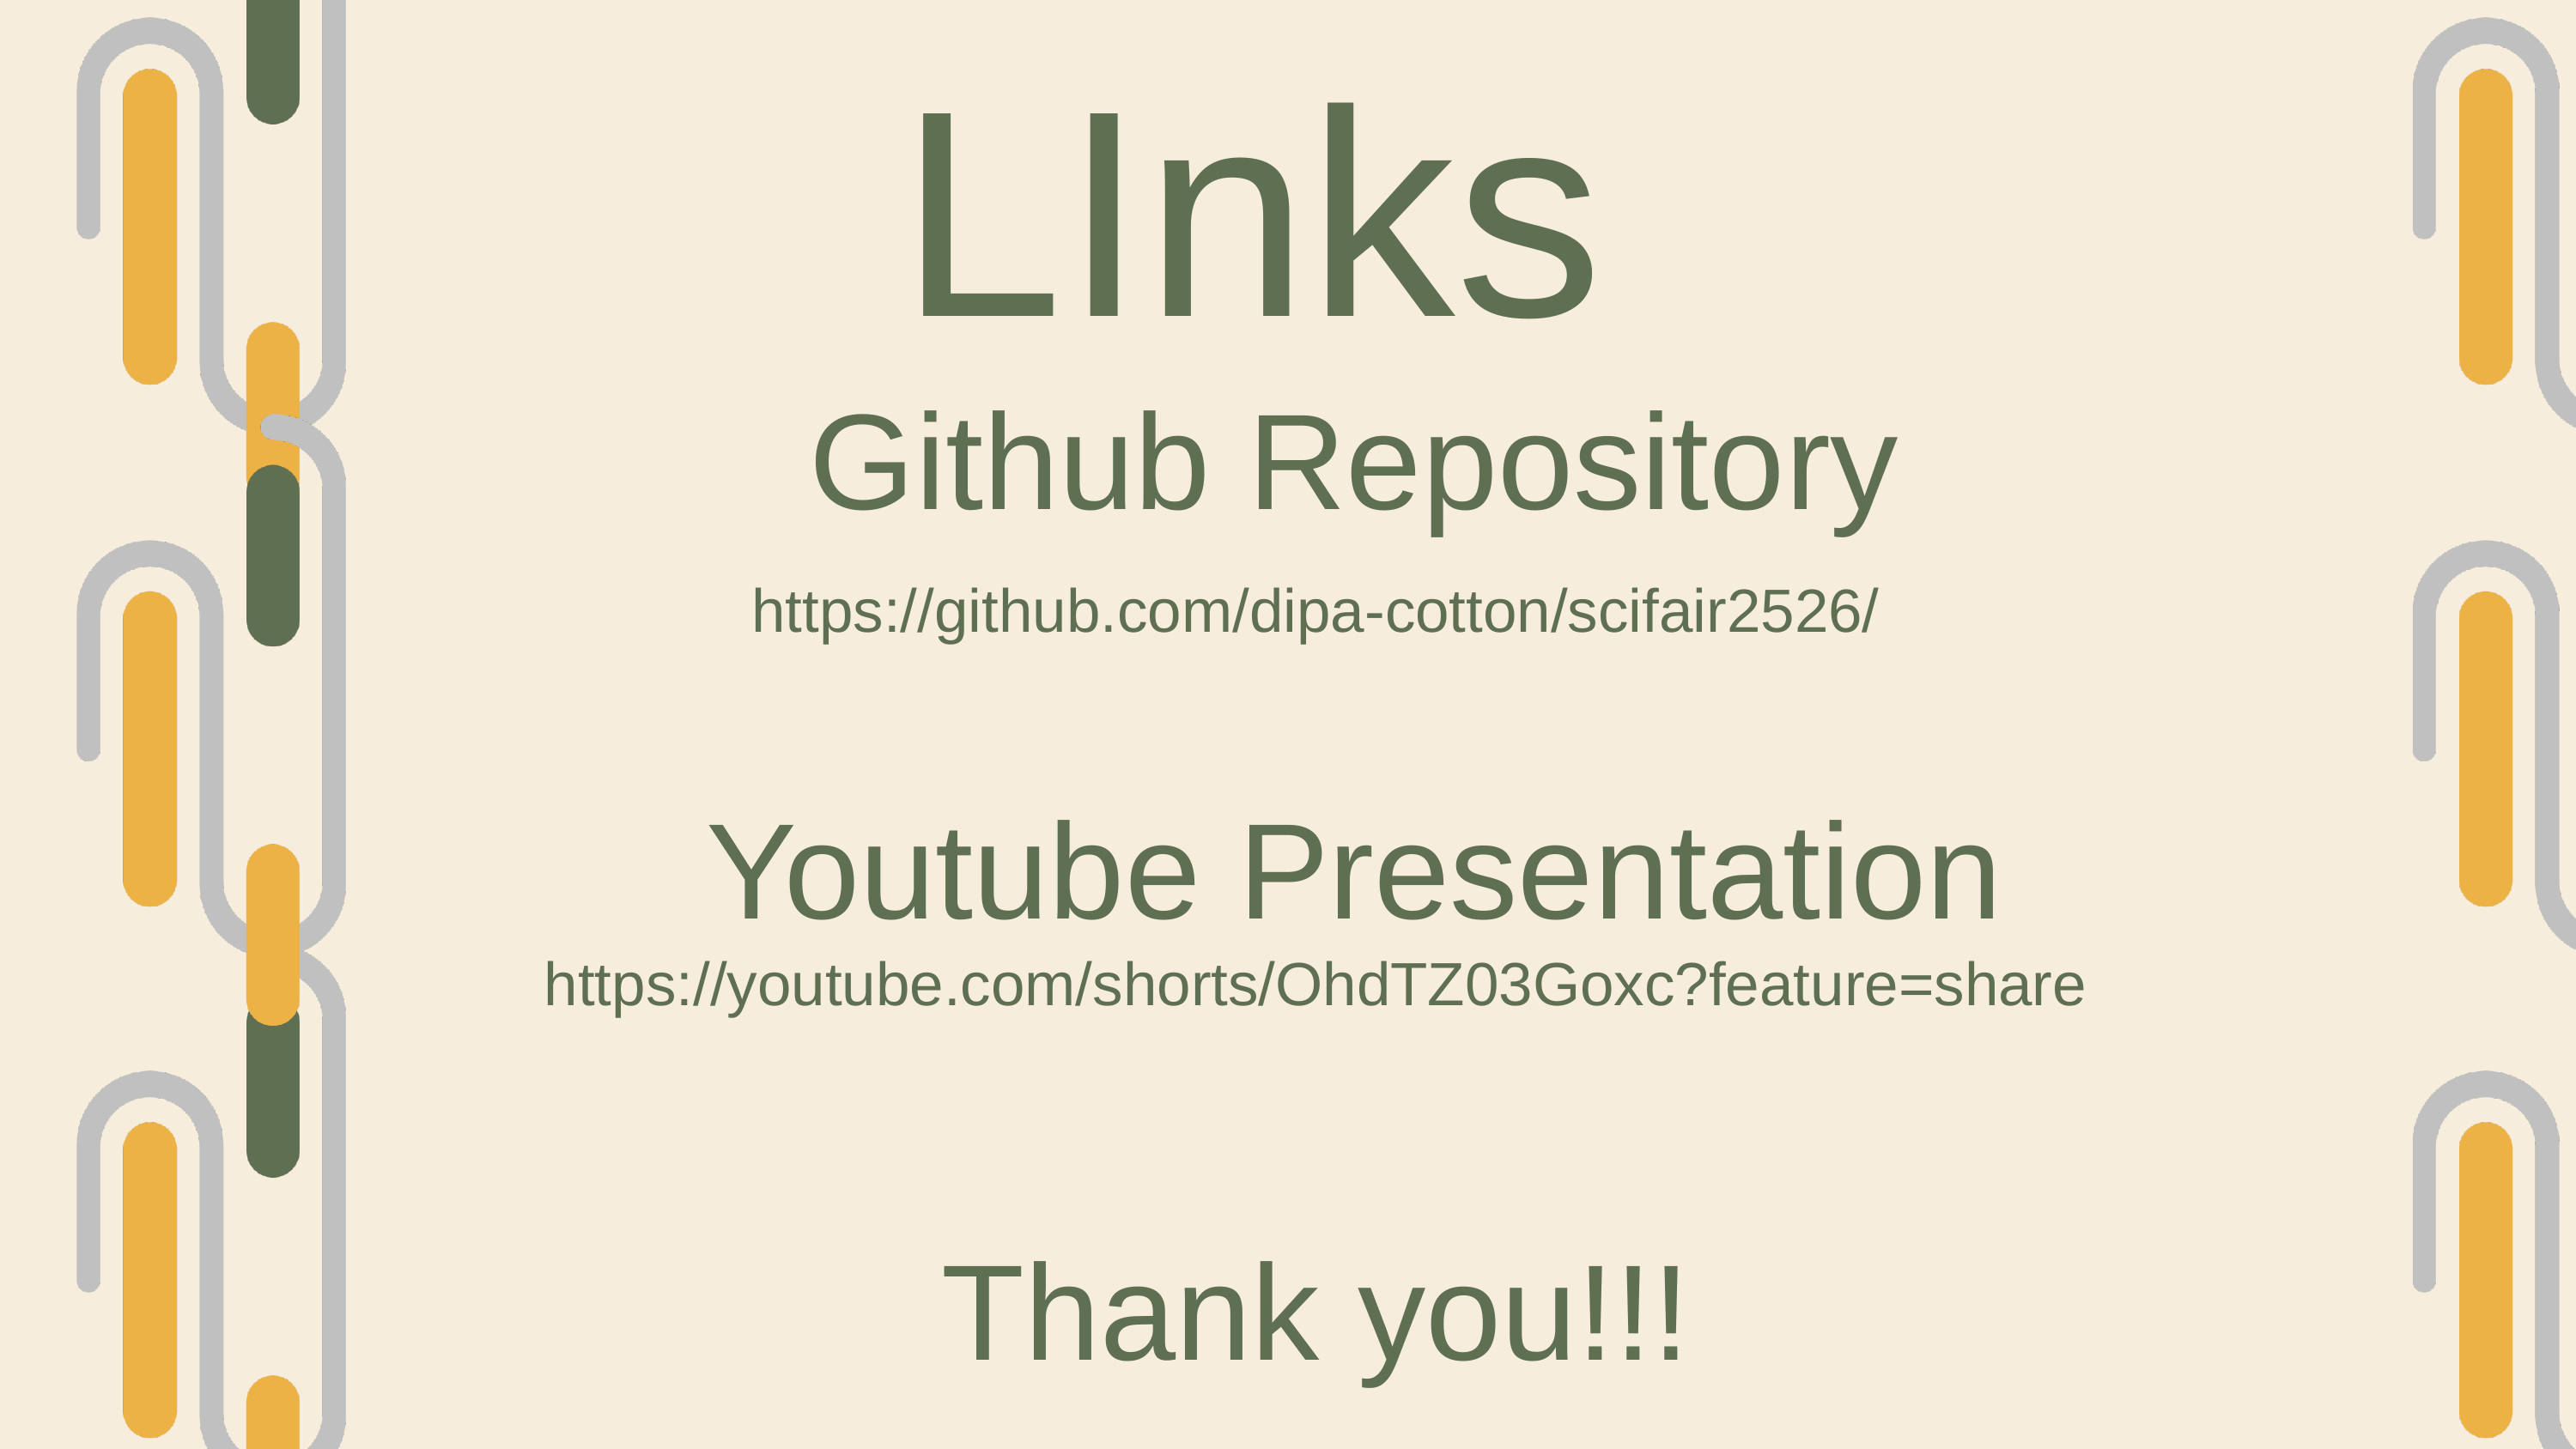

LInks
Github Repository

https://github.com/dipa-cotton/scifair2526/
Youtube Presentation
https://youtube.com/shorts/OhdTZ03Goxc?feature=share

Thank you!!!